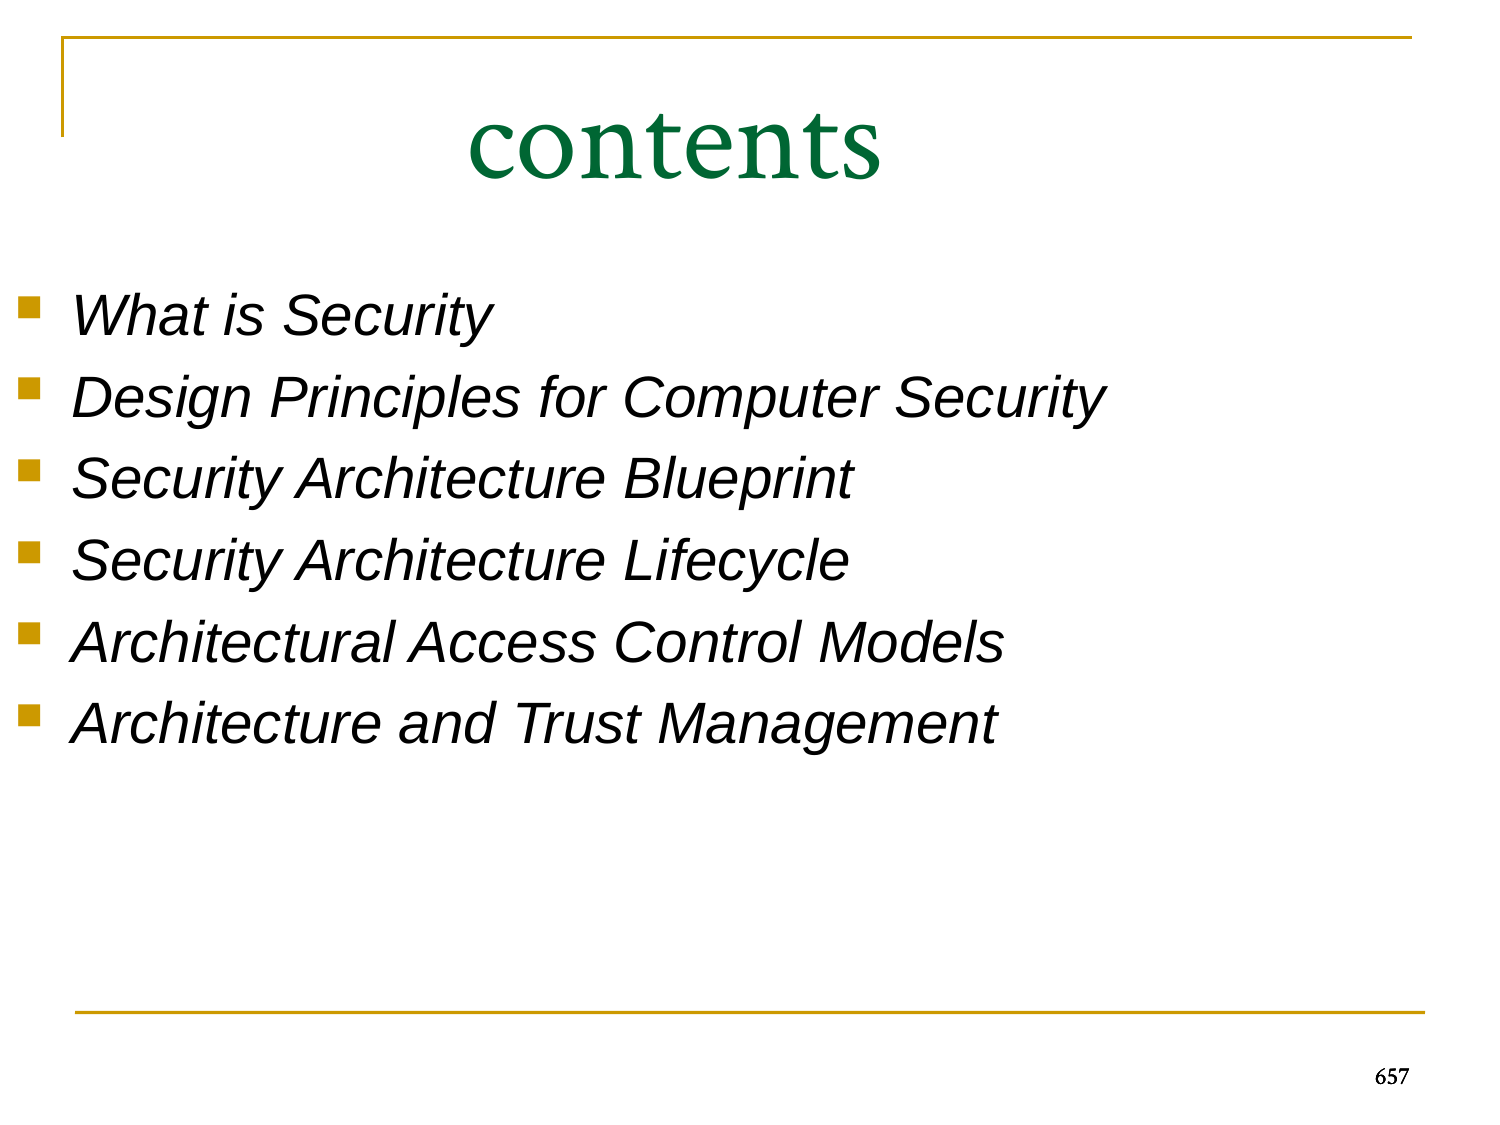

contents
What is Security
Design Principles for Computer Security
Security Architecture Blueprint
Security Architecture Lifecycle
Architectural Access Control Models
Architecture and Trust Management
657
657
657